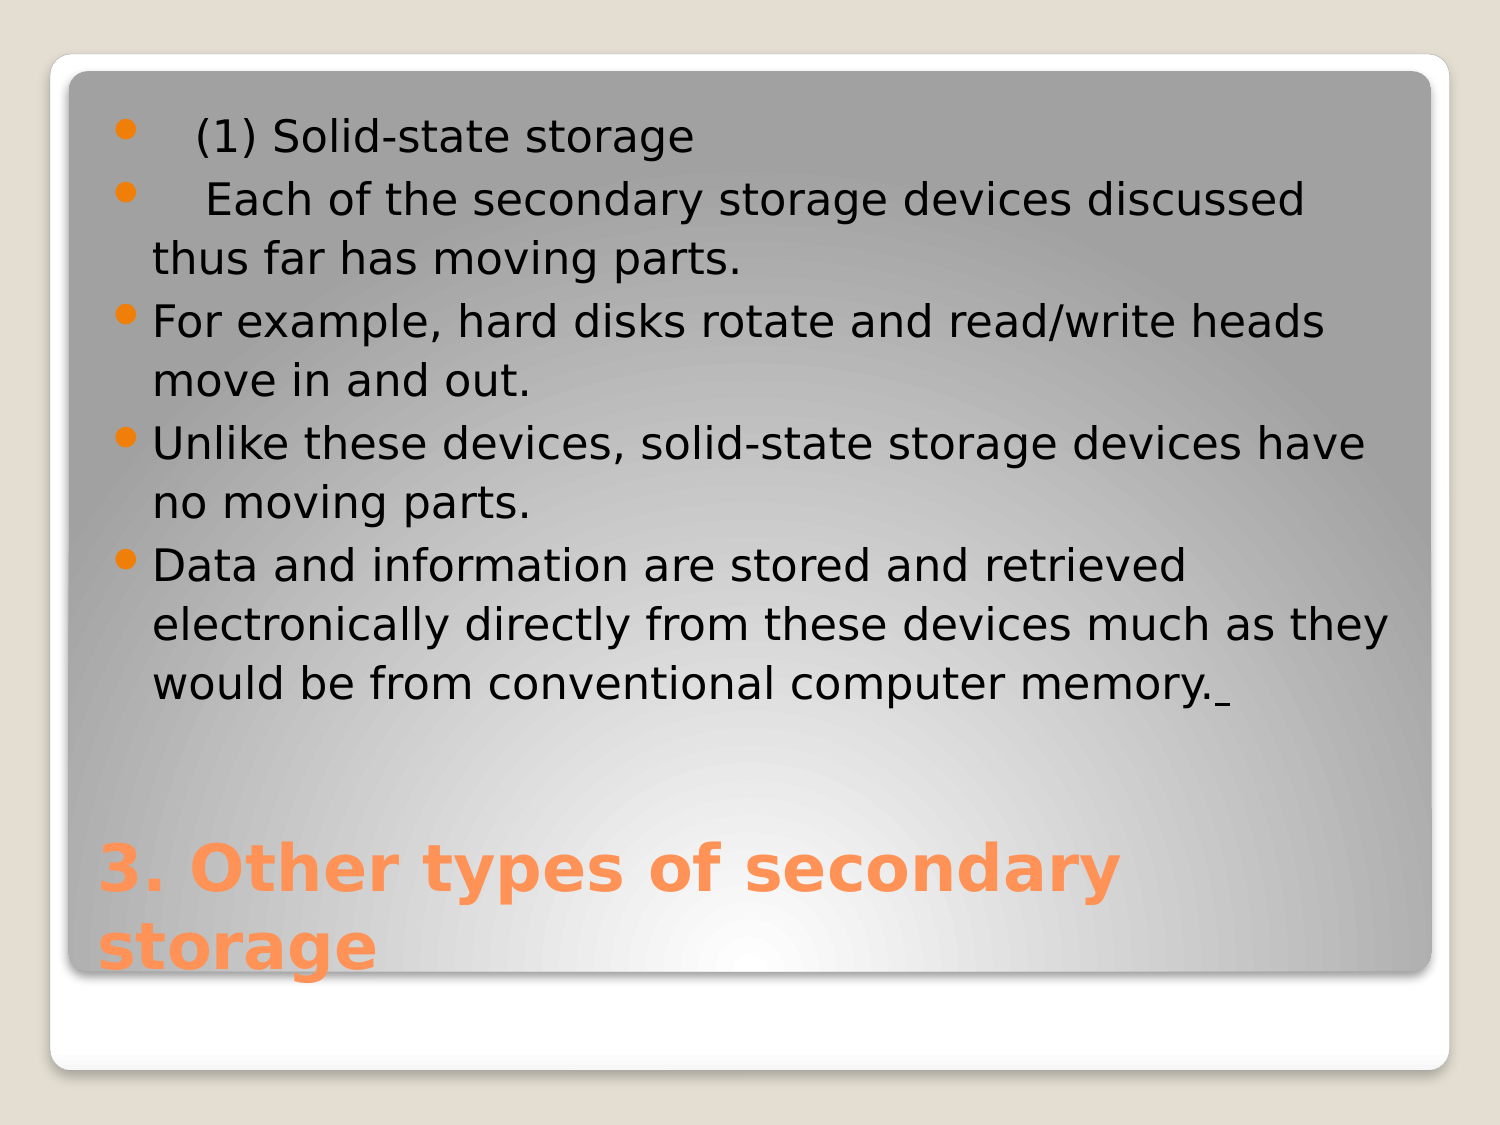

(1) Solid-state storage
　Each of the secondary storage devices discussed thus far has moving parts.
For example, hard disks rotate and read/write heads move in and out.
Unlike these devices, solid-state storage devices have no moving parts.
Data and information are stored and retrieved electronically directly from these devices much as they would be from conventional computer memory.

# 3. Other types of secondary storage